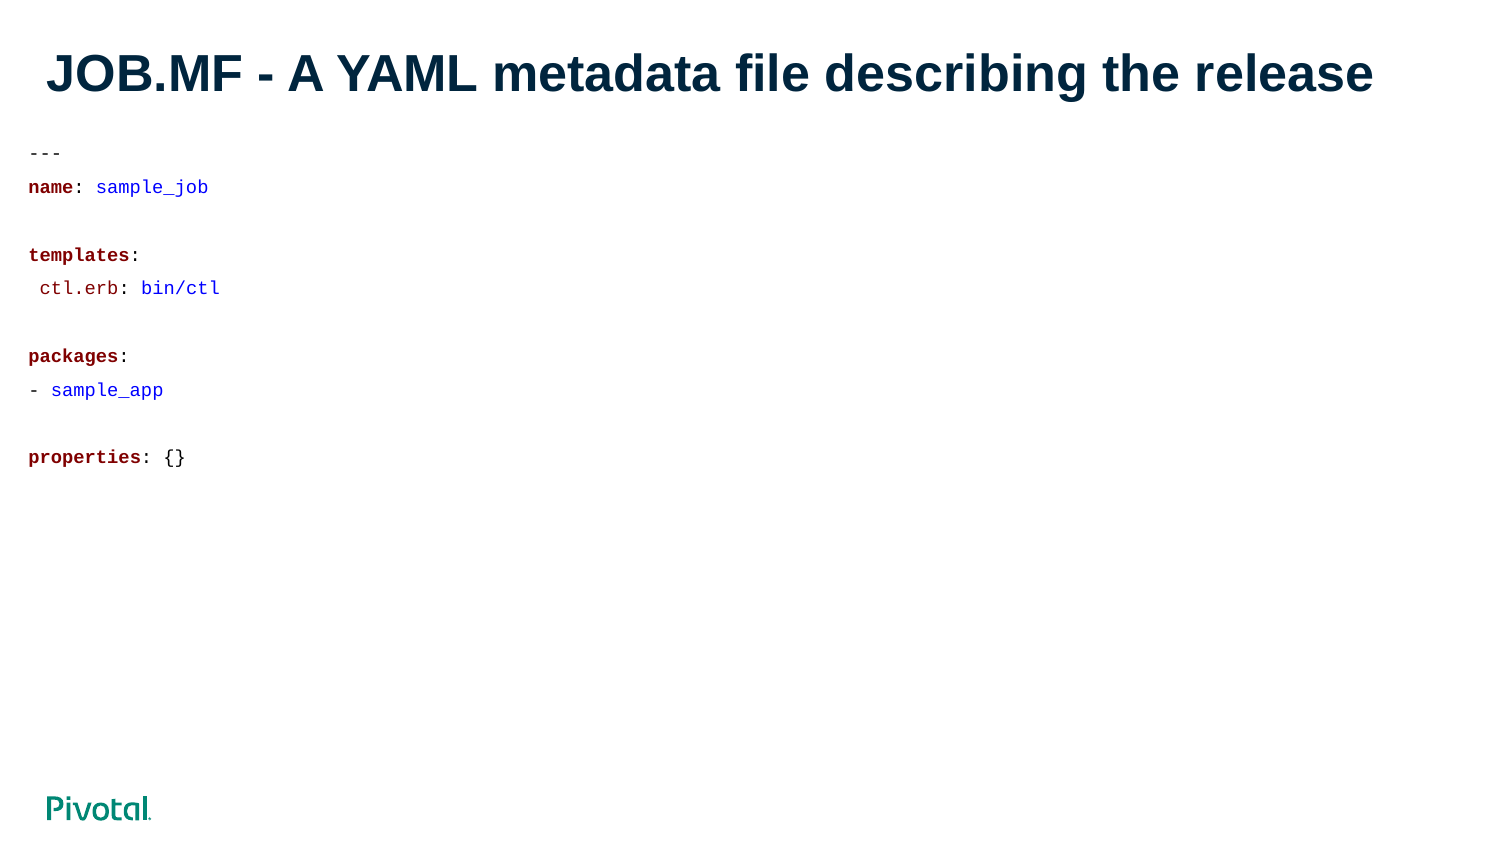

# JOB.MF - A YAML metadata file describing the release
---
name: sample_job

templates:
 ctl.erb: bin/ctl

packages:
- sample_app

properties: {}